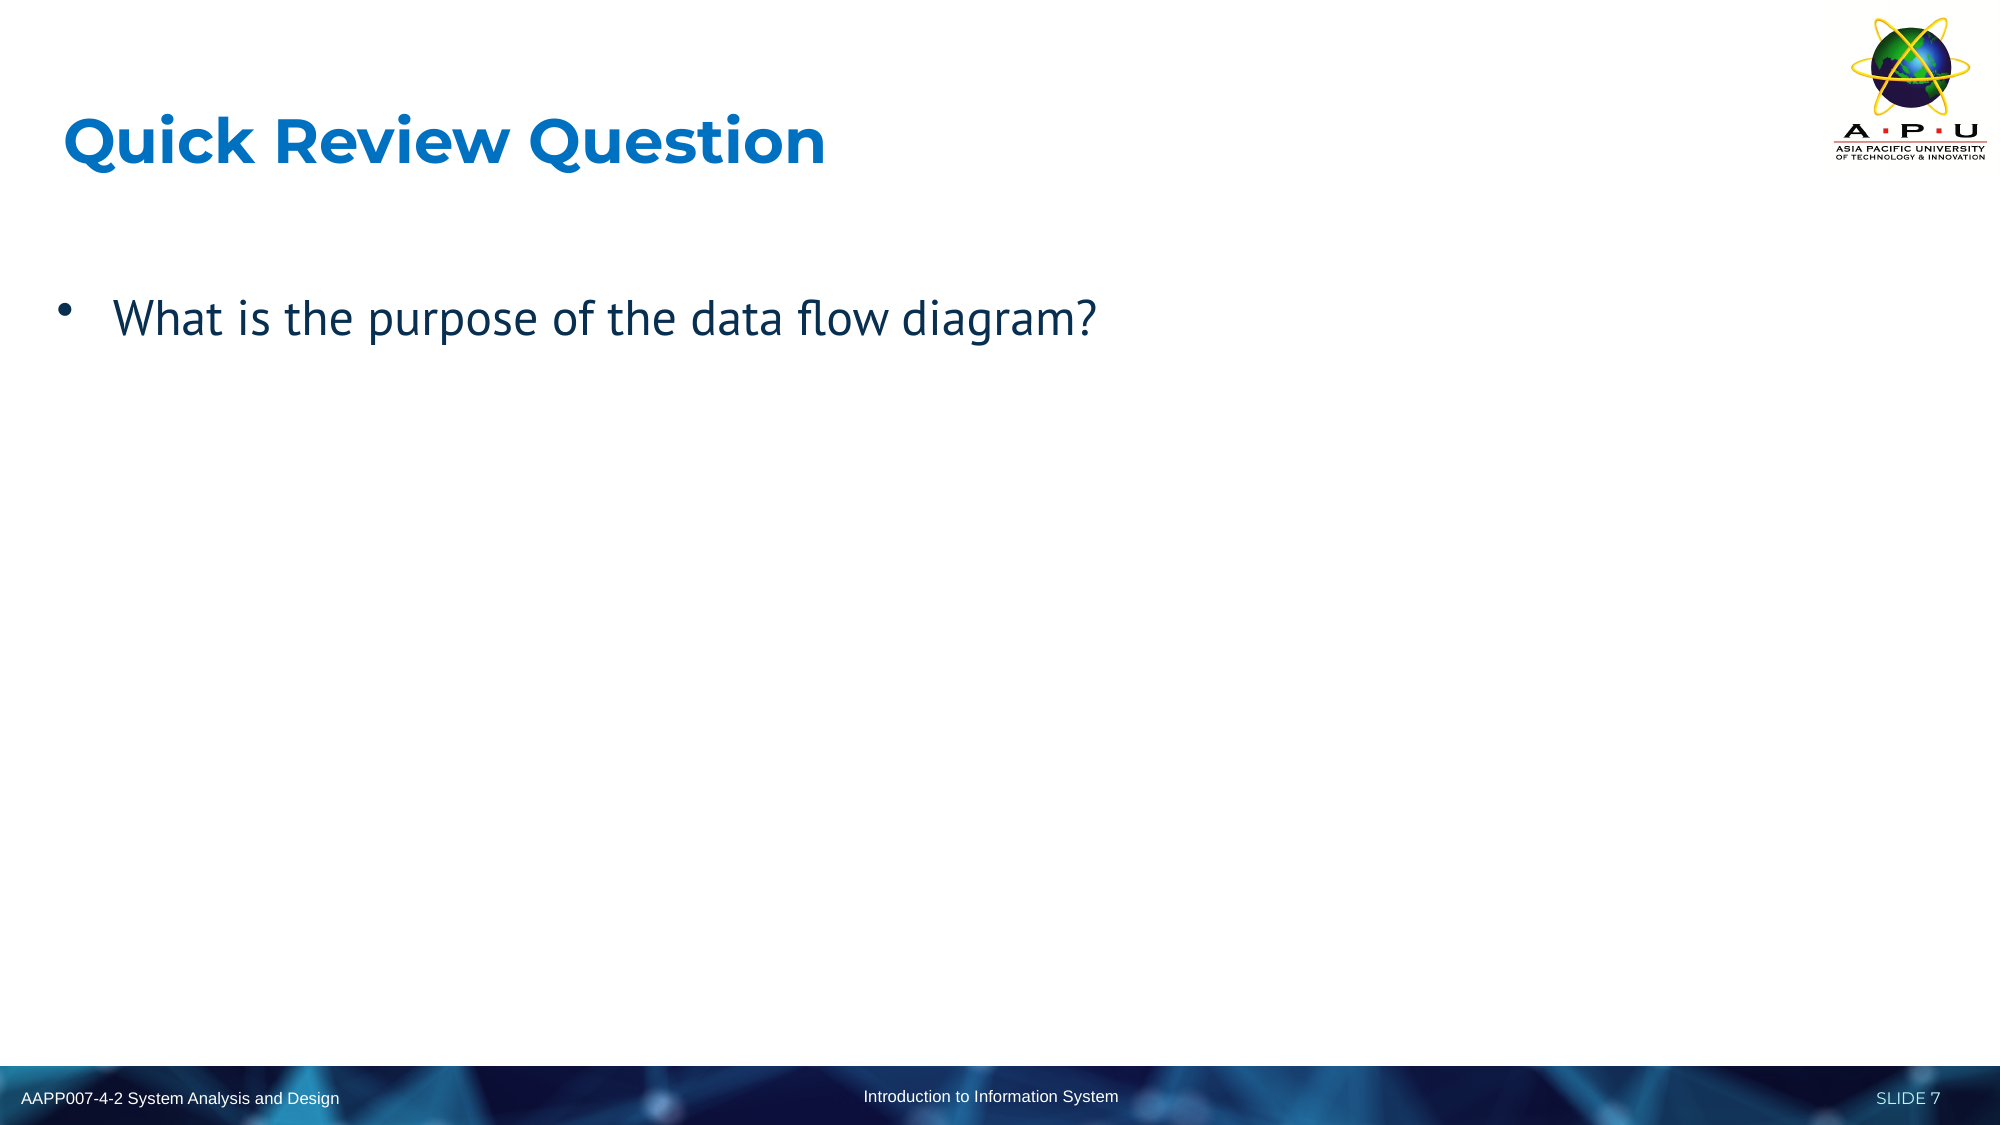

# Quick Review Question
What is the purpose of the data flow diagram?